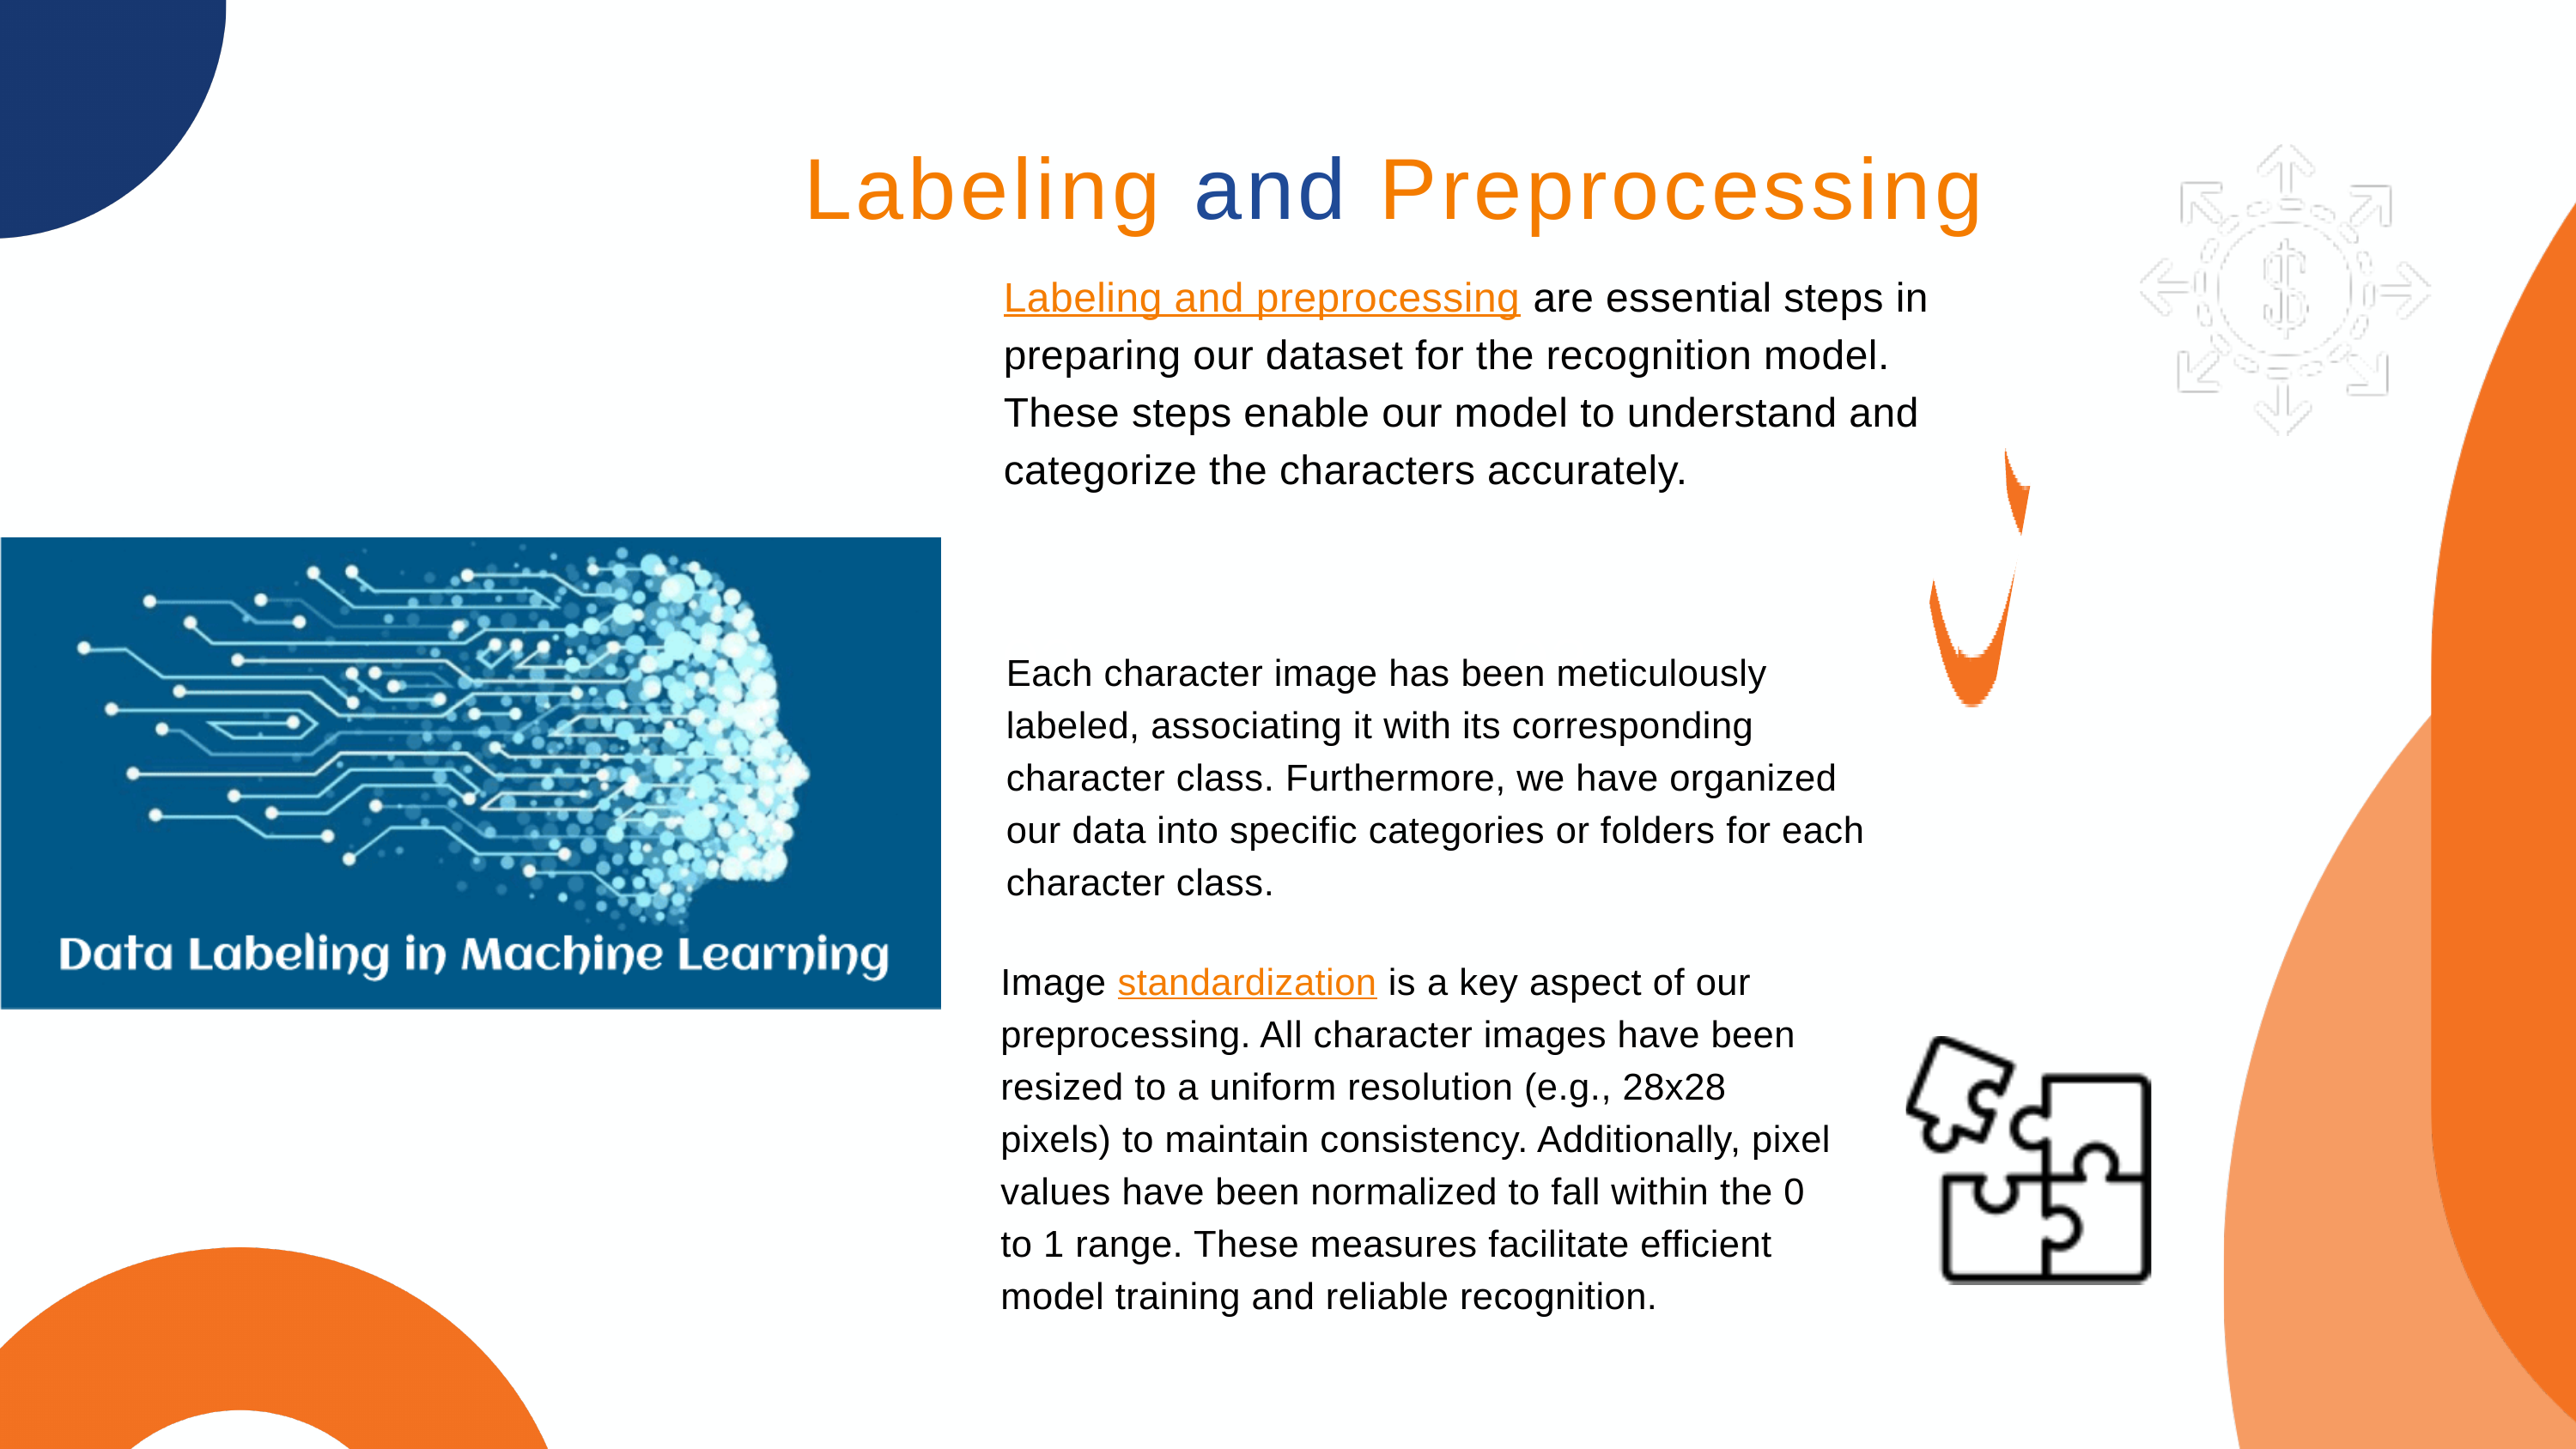

Labeling and Preprocessing

Labeling and preprocessing are essential steps in preparing our dataset for the recognition model. These steps enable our model to understand and categorize the characters accurately.

02
03
Each character image has been meticulously labeled, associating it with its corresponding character class. Furthermore, we have organized our data into specific categories or folders for each character class.
Image standardization is a key aspect of our preprocessing. All character images have been resized to a uniform resolution (e.g., 28x28 pixels) to maintain consistency. Additionally, pixel values have been normalized to fall within the 0 to 1 range. These measures facilitate efficient model training and reliable recognition.